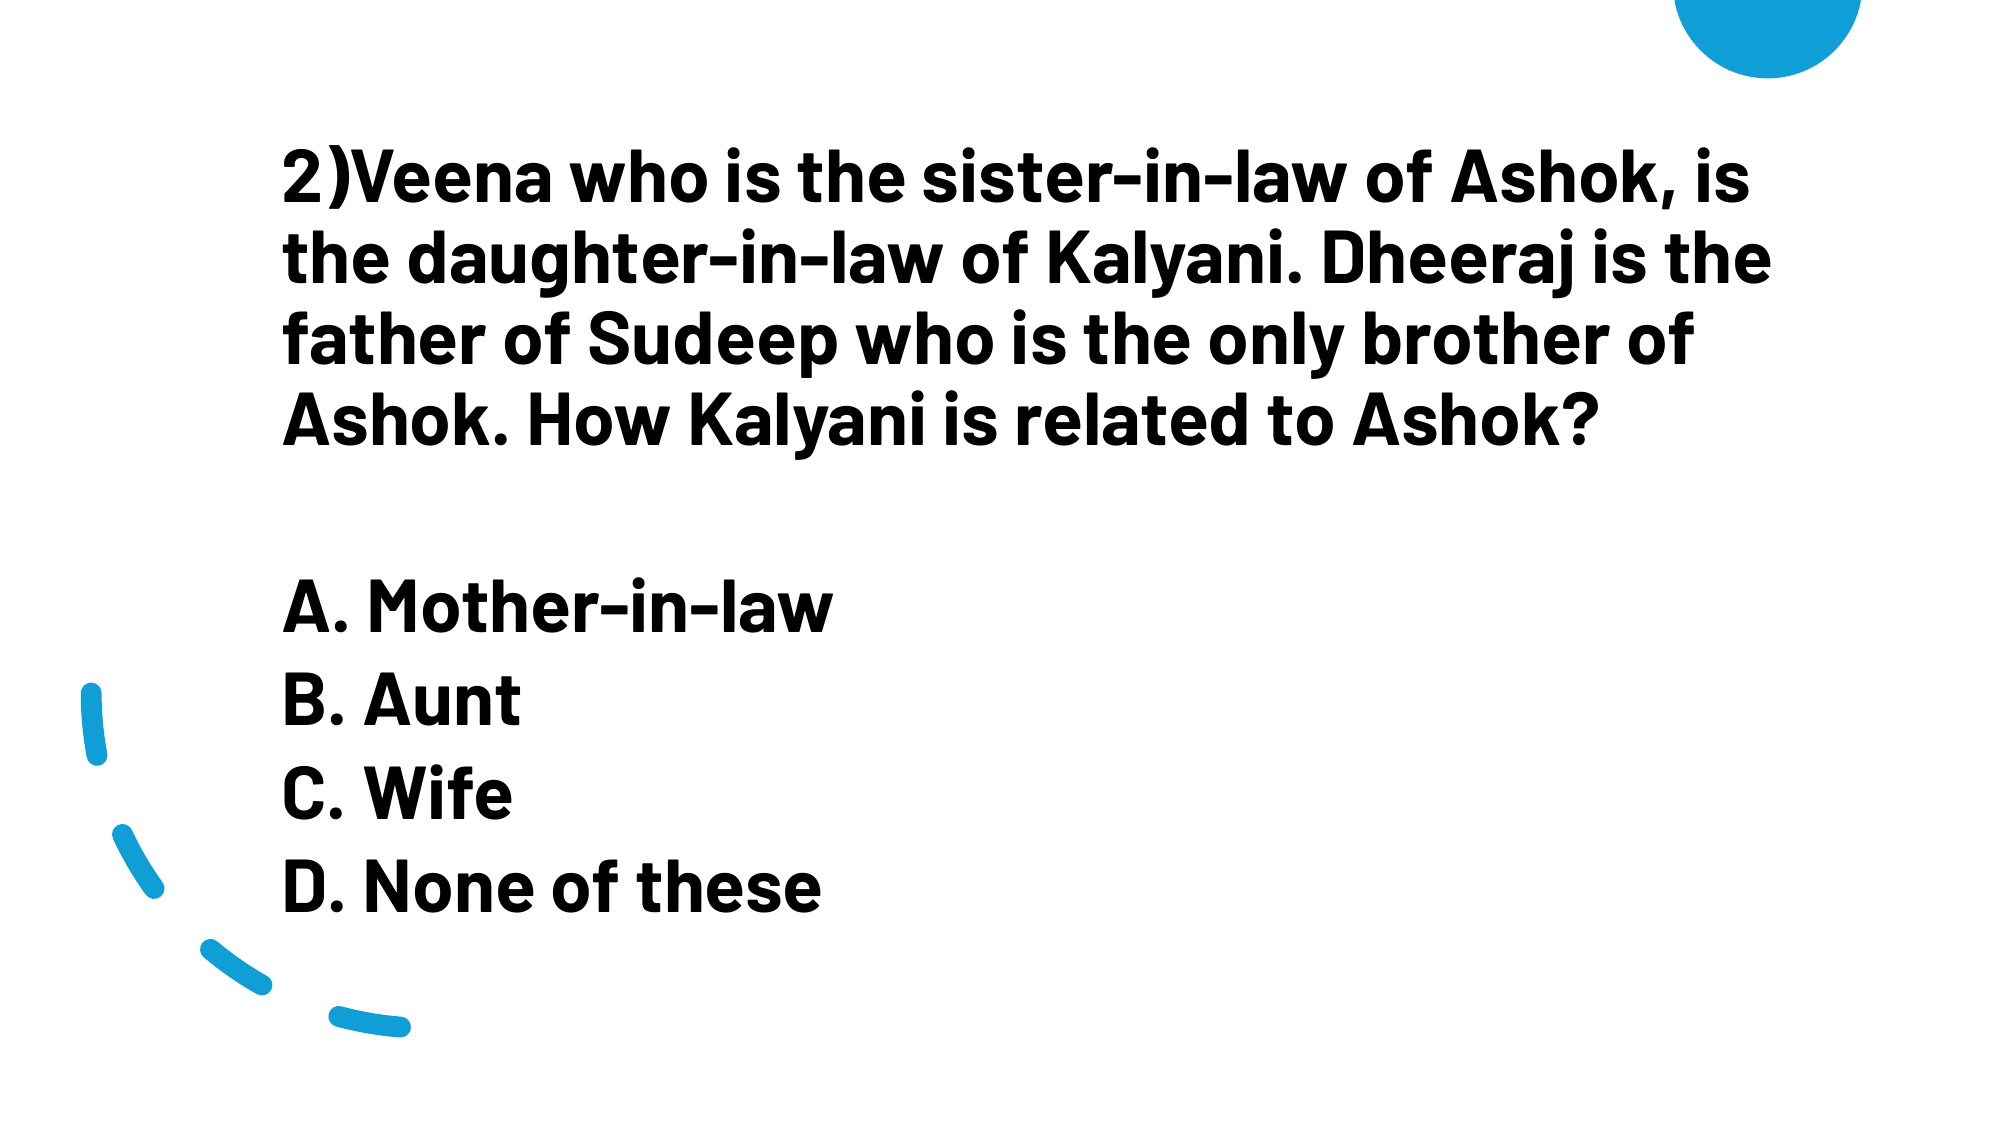

2)Veena who is the sister-in-law of Ashok, is the daughter-in-law of Kalyani. Dheeraj is the father of Sudeep who is the only brother of Ashok. How Kalyani is related to Ashok?

A. Mother-in-law
B. Aunt
C. Wife
D. None of these